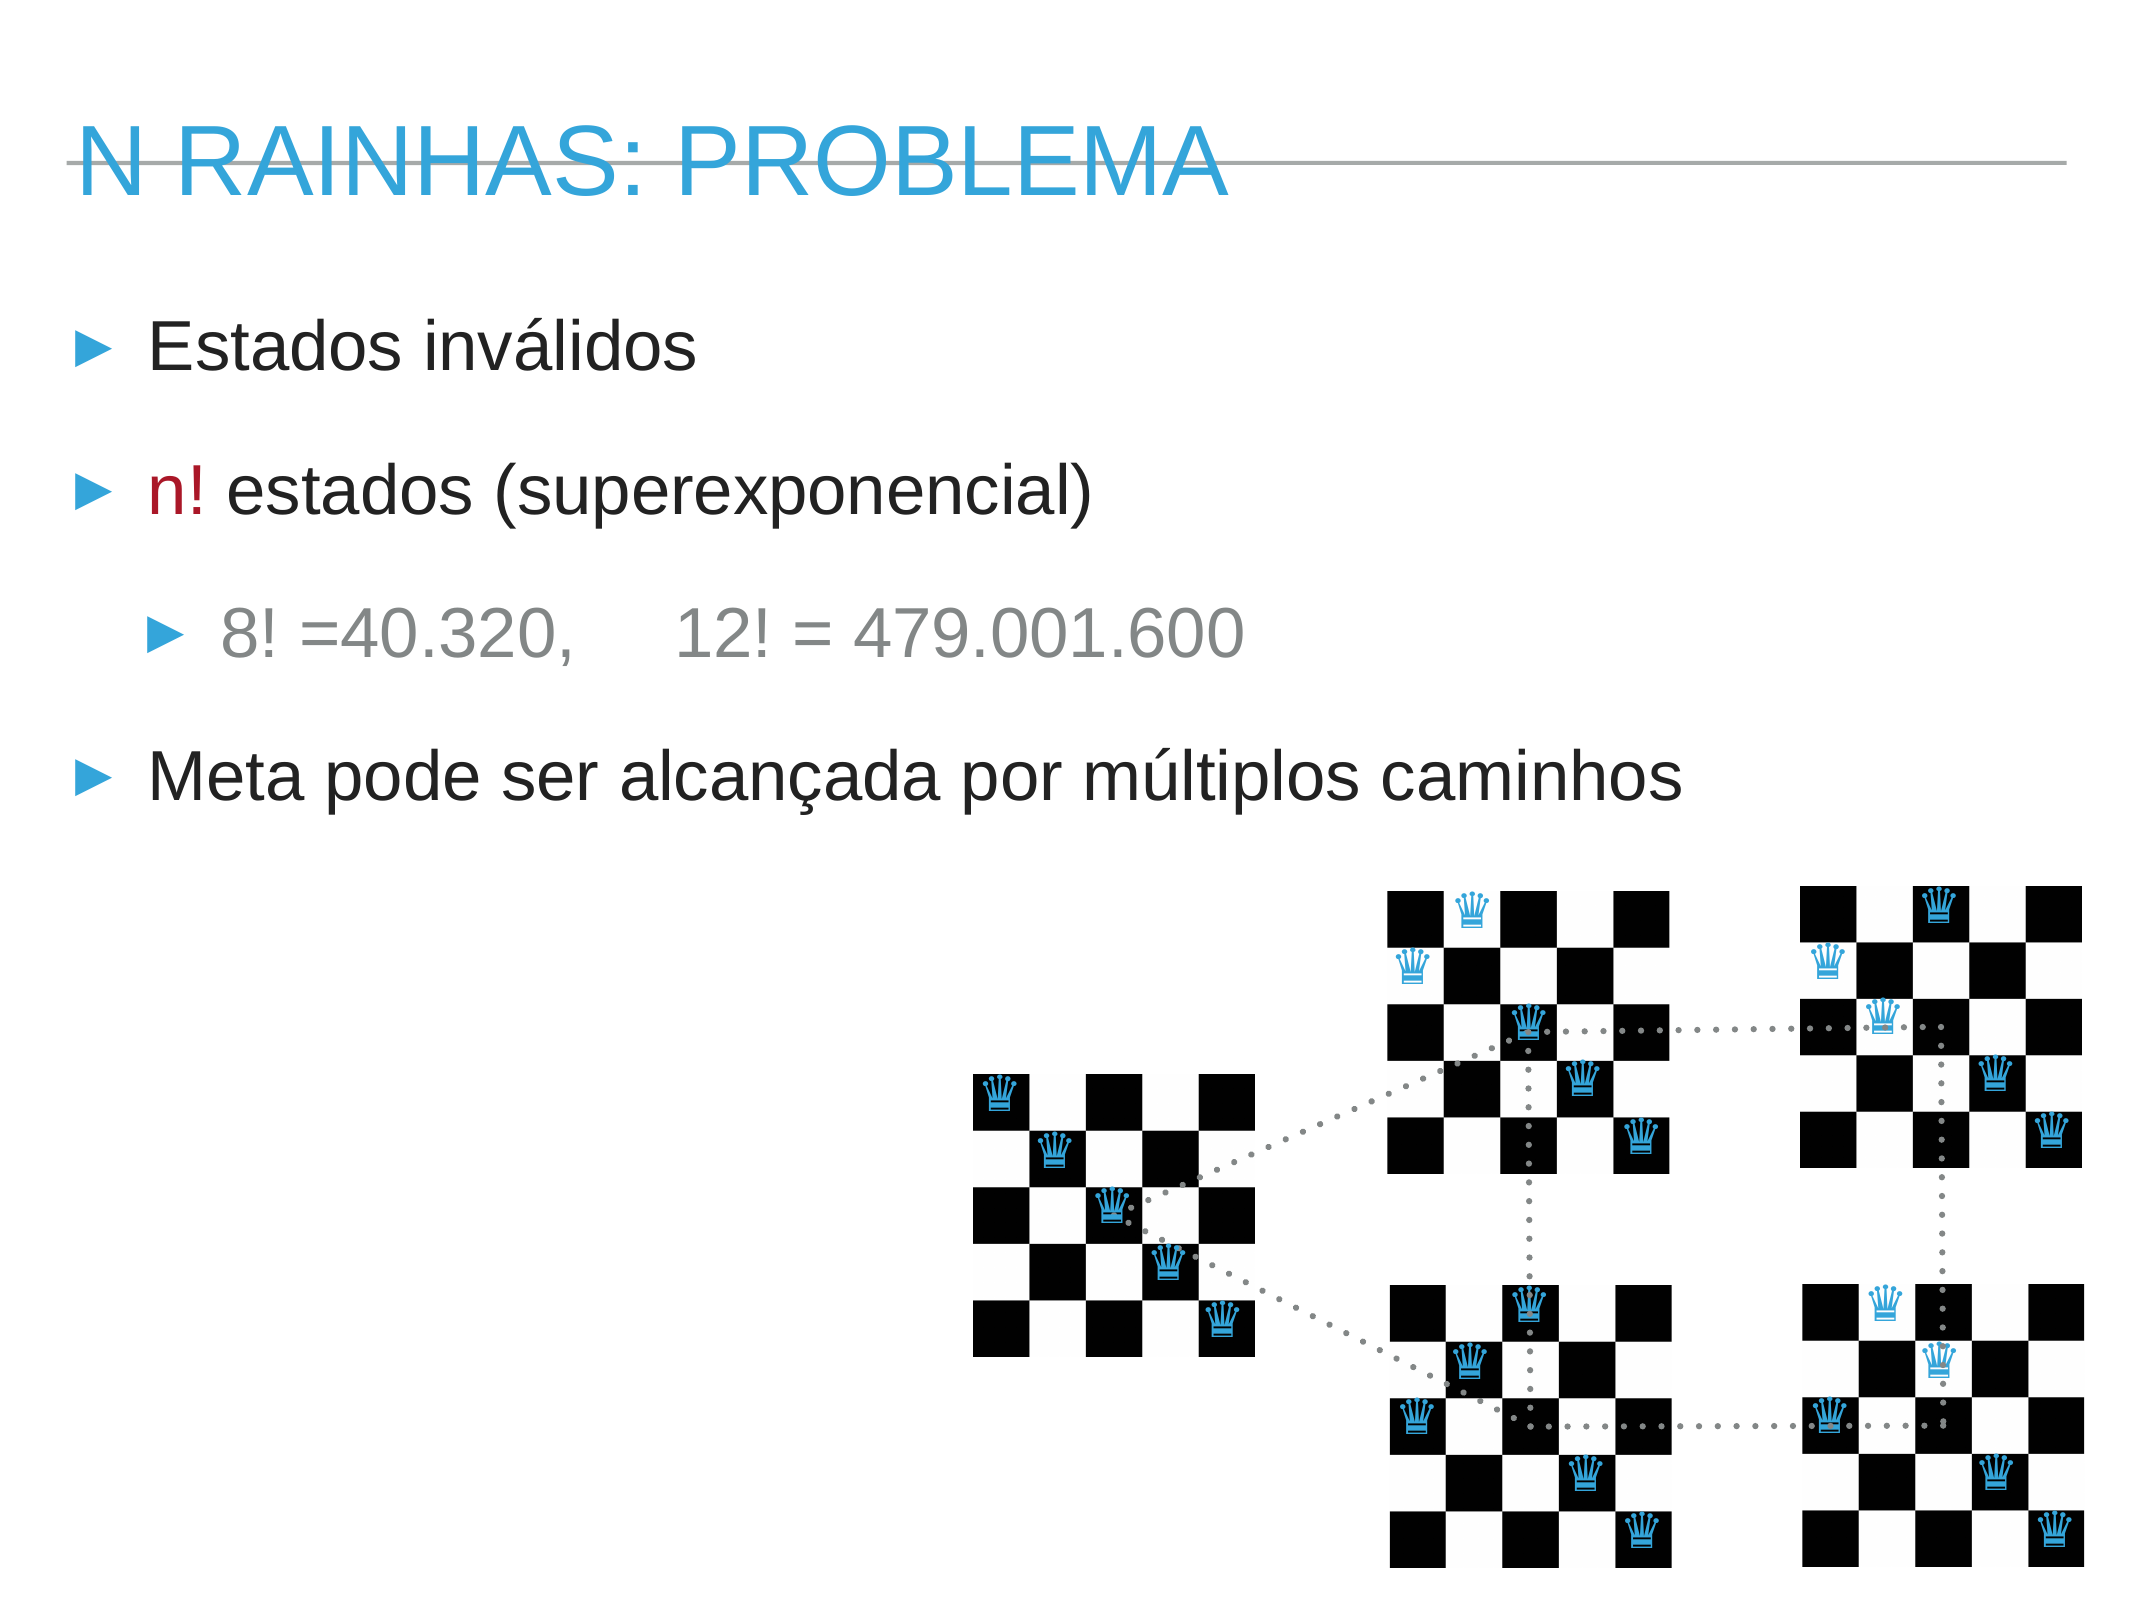

n rainhas: problema
Estados inválidos
n! estados (superexponencial)
8! =40.320,     12! = 479.001.600
Meta pode ser alcançada por múltiplos caminhos
♛
♛

♛
♛
♛
♛

♛
♛
♛

♛
♛
♛
♛

♛
♛
♛
♛

♛
♛
♛
♛

♛
♛
♛
♛